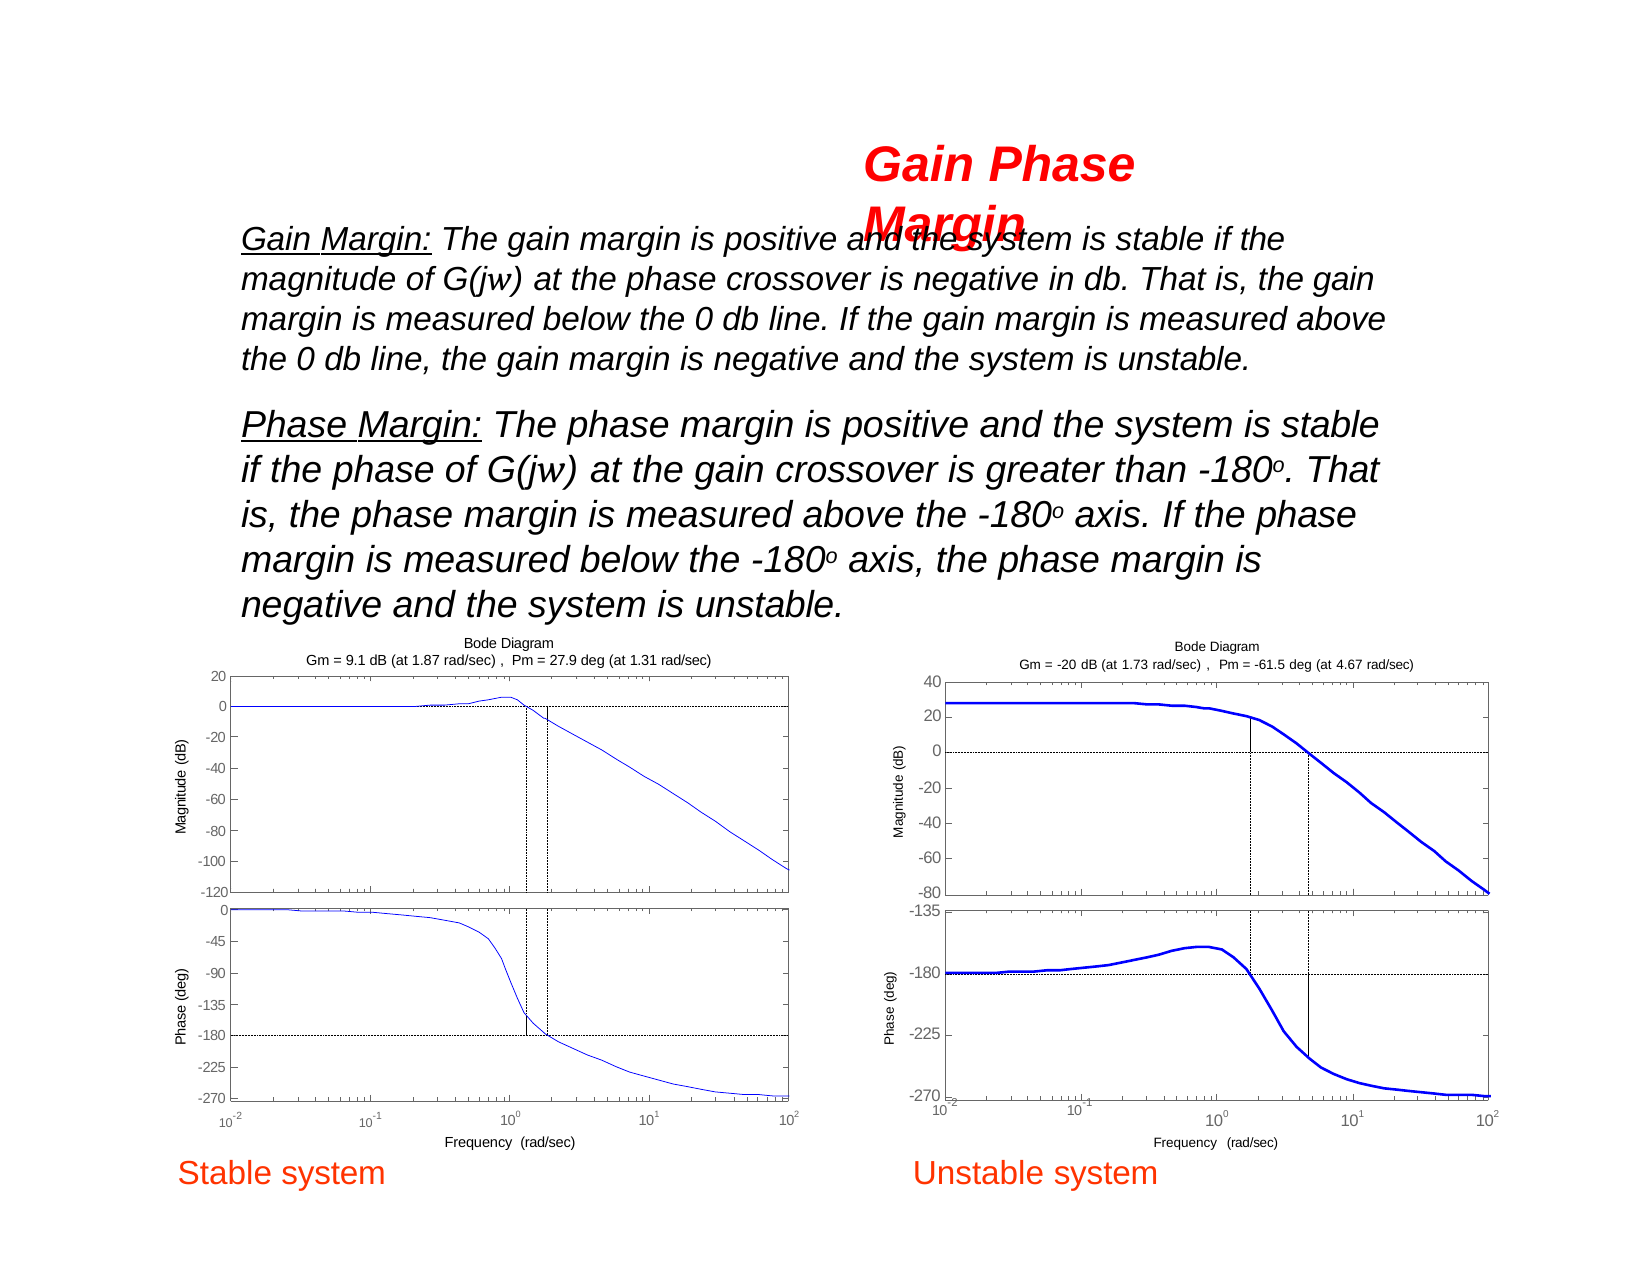

# Gain Phase Margin
Gain Margin: The gain margin is positive and the system is stable if the magnitude of G(jw) at the phase crossover is negative in db. That is, the gain margin is measured below the 0 db line. If the gain margin is measured above the 0 db line, the gain margin is negative and the system is unstable.
Phase Margin: The phase margin is positive and the system is stable if the phase of G(jw) at the gain crossover is greater than -180o. That is, the phase margin is measured above the -180o axis. If the phase margin is measured below the -180o axis, the phase margin is negative and the system is unstable.
Bode Diagram
Gm = 9.1 dB (at 1.87 rad/sec) , Pm = 27.9 deg (at 1.31 rad/sec)
Bode Diagram
Gm = -20 dB (at 1.73 rad/sec) , Pm = -61.5 deg (at 4.67 rad/sec)
20
0
-20
40
20
0

Magnitude (dB)
Magnitude (dB)
-40
-20
-40
-60
-60
-80
-100
-80
-135
-120
0

-45
-180
-90
Phase (deg)
Phase (deg)
-135
-180
-225
-225
-270
-270
| 10-2 | 10-1 | 100 | 101 | 102 | 10-2 | 10-1 | 100 | 101 | 102 |
| --- | --- | --- | --- | --- | --- | --- | --- | --- | --- |
|  |  | Frequency (rad/sec) |  |  |  |  | Frequency (rad/sec) |  |  |
Stable system
Unstable system